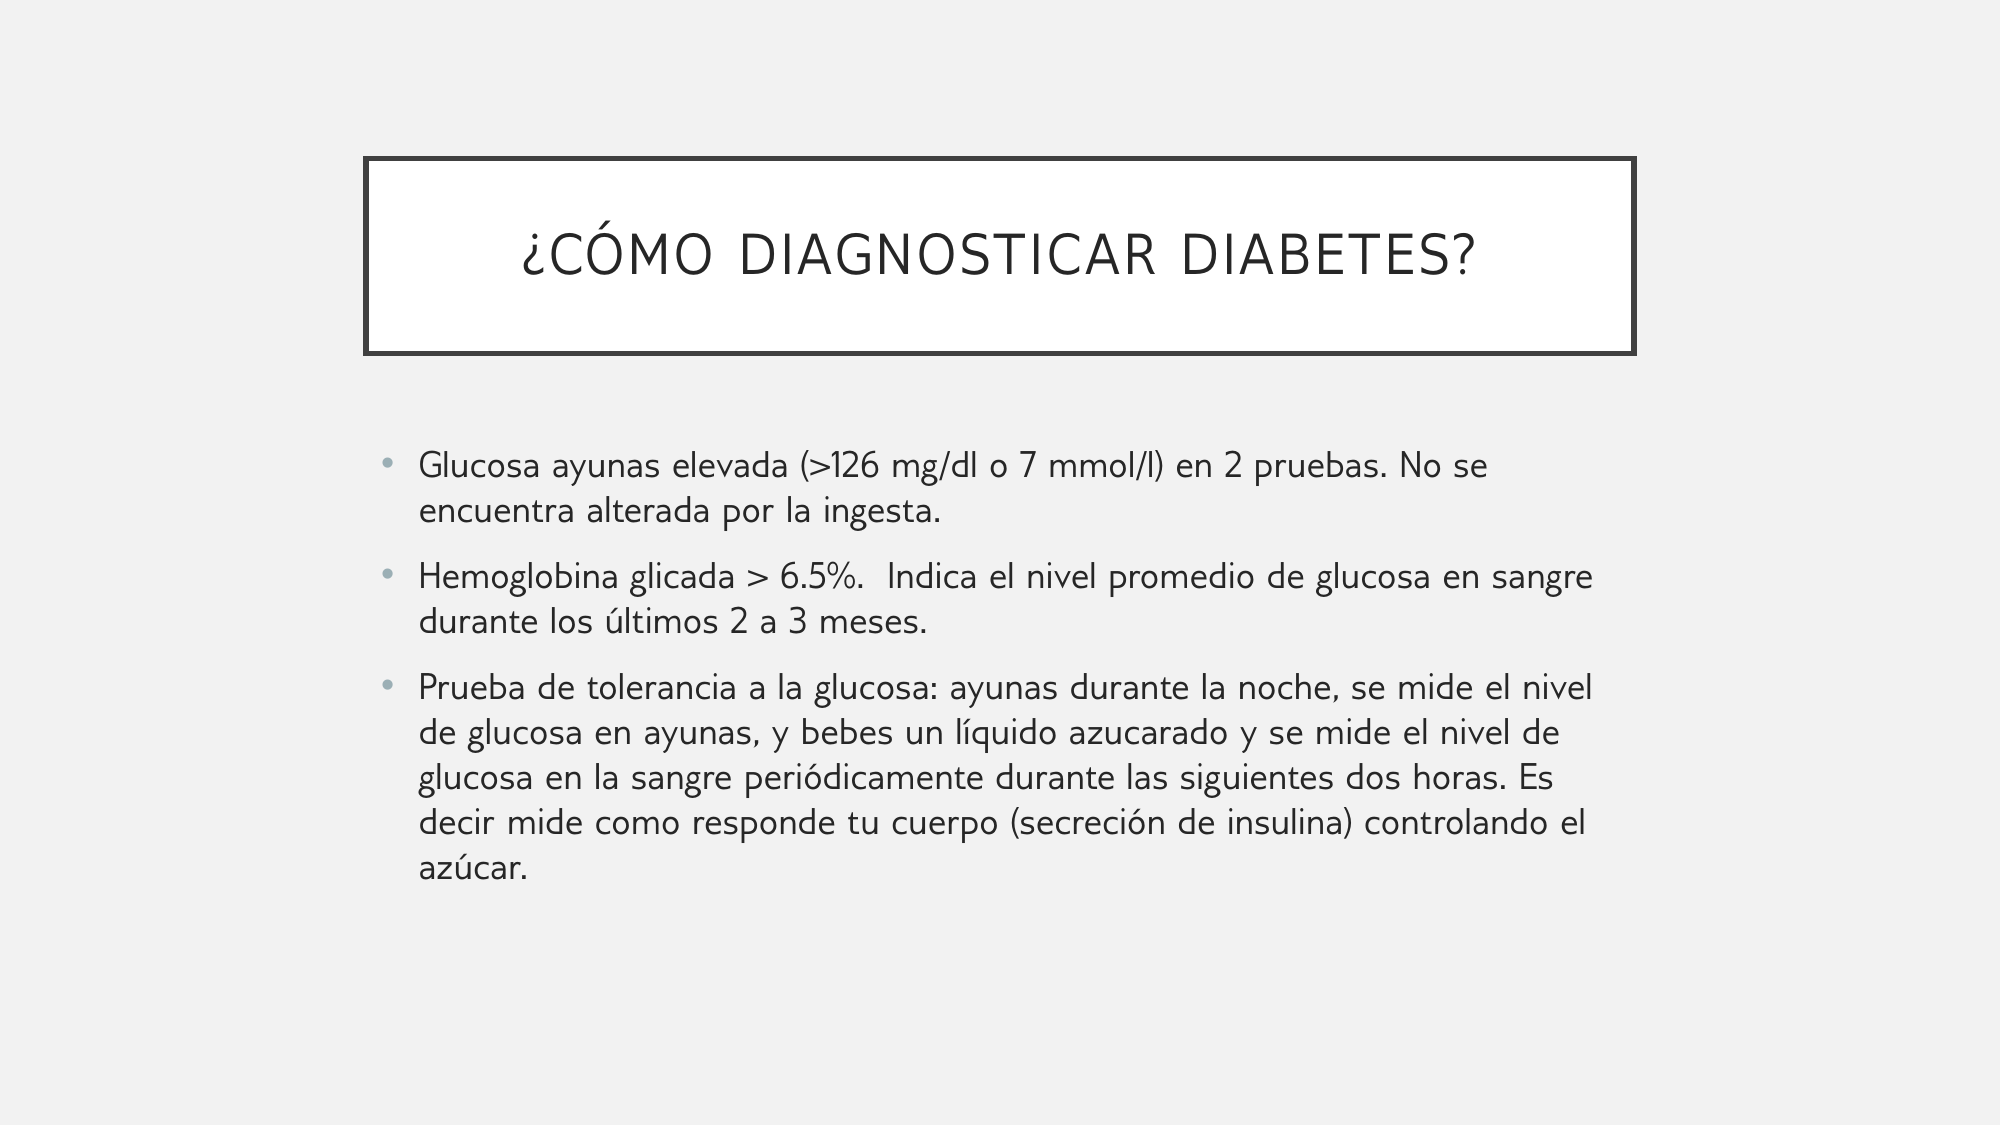

# ¿CÓMO DIAGNOSTICAR DIABETES?
Glucosa ayunas elevada (>126 mg/dl o 7 mmol/l) en 2 pruebas. No se encuentra alterada por la ingesta.
Hemoglobina glicada > 6.5%.  Indica el nivel promedio de glucosa en sangre durante los últimos 2 a 3 meses.
Prueba de tolerancia a la glucosa: ayunas durante la noche, se mide el nivel de glucosa en ayunas, y bebes un líquido azucarado y se mide el nivel de glucosa en la sangre periódicamente durante las siguientes dos horas. Es decir mide como responde tu cuerpo (secreción de insulina) controlando el azúcar.